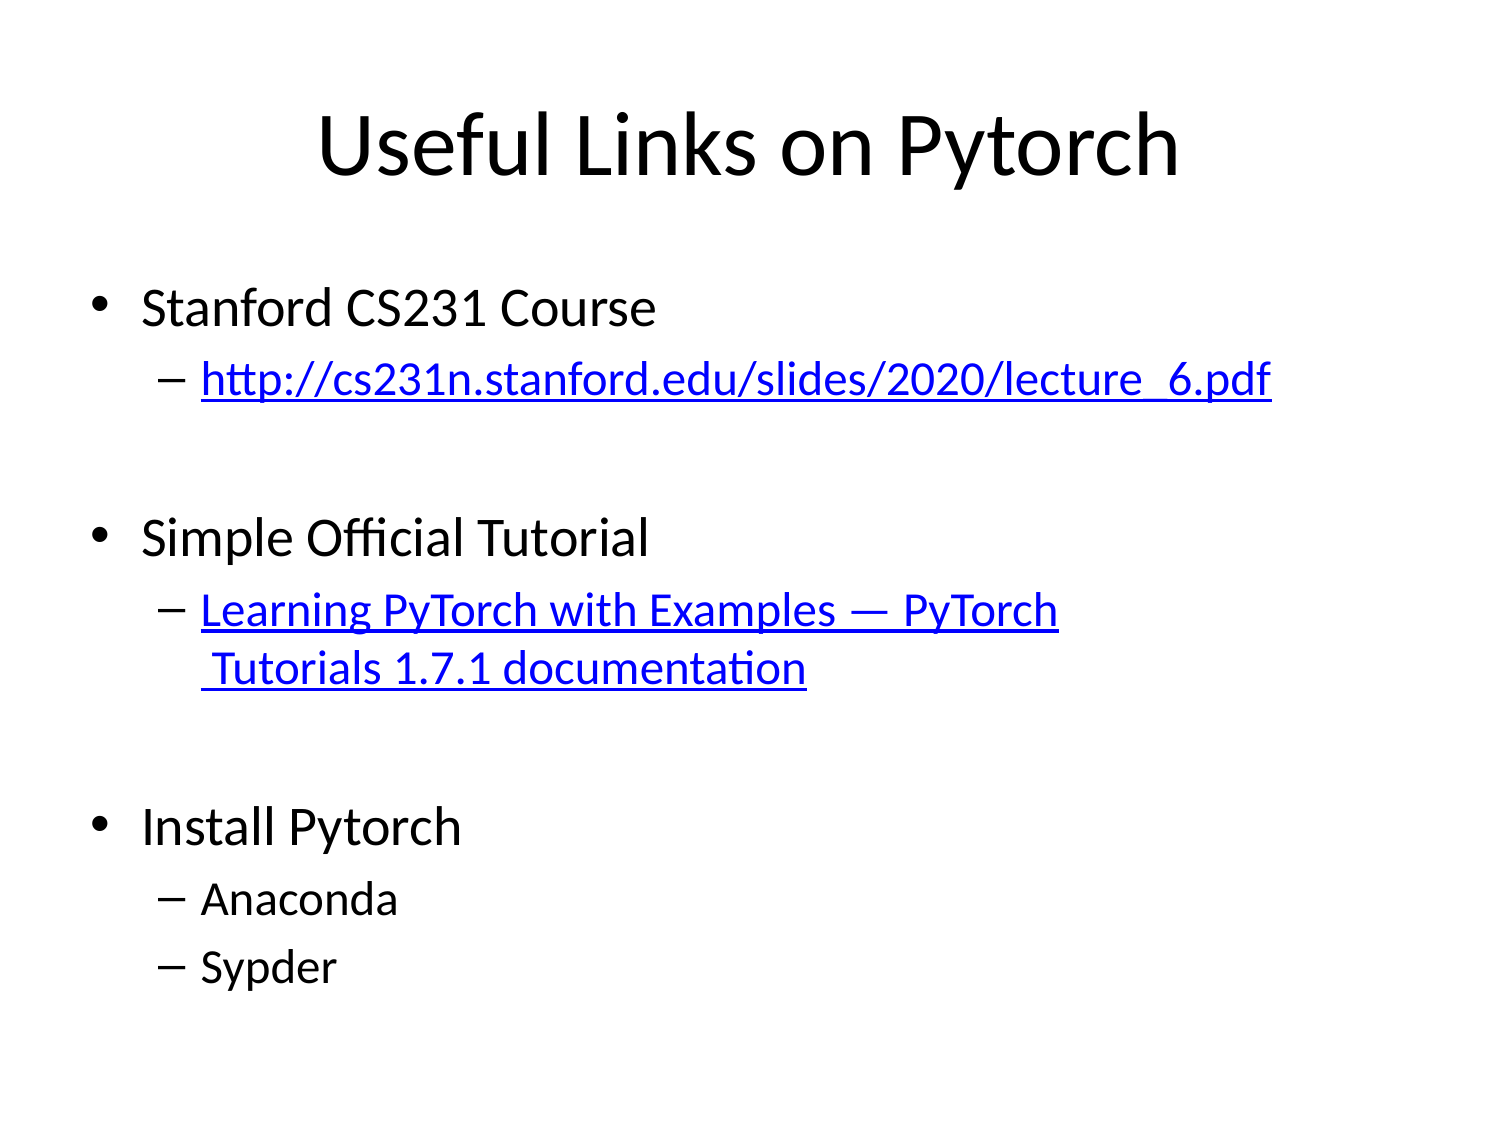

# Useful Links on Pytorch
Stanford CS231 Course
http://cs231n.stanford.edu/slides/2020/lecture_6.pdf

Simple Official Tutorial
Learning PyTorch with Examples — PyTorch Tutorials 1.7.1 documentation

Install Pytorch
Anaconda
Sypder